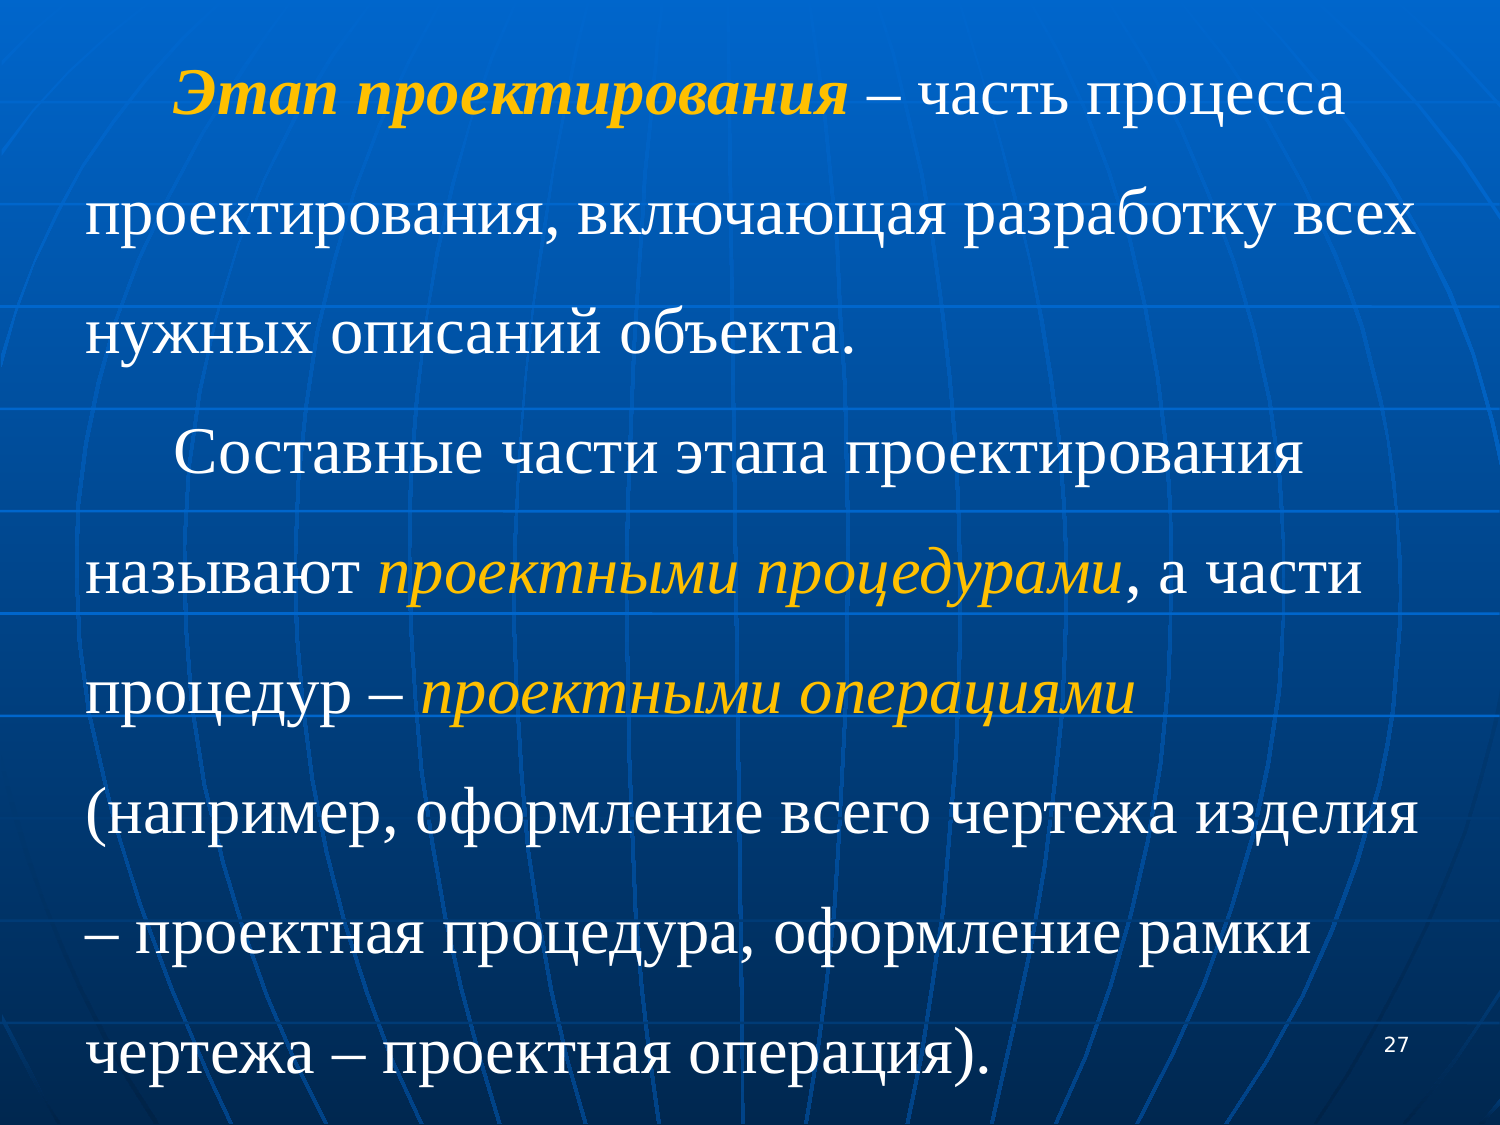

Этап проектирования – часть процесса проектирования, включающая разработку всех нужных описаний объекта.
Составные части этапа проектирования называют проектными процедурами, а части процедур – проектными операциями (например, оформление всего чертежа изделия – проектная процедура, оформление рамки чертежа – проектная операция).

27